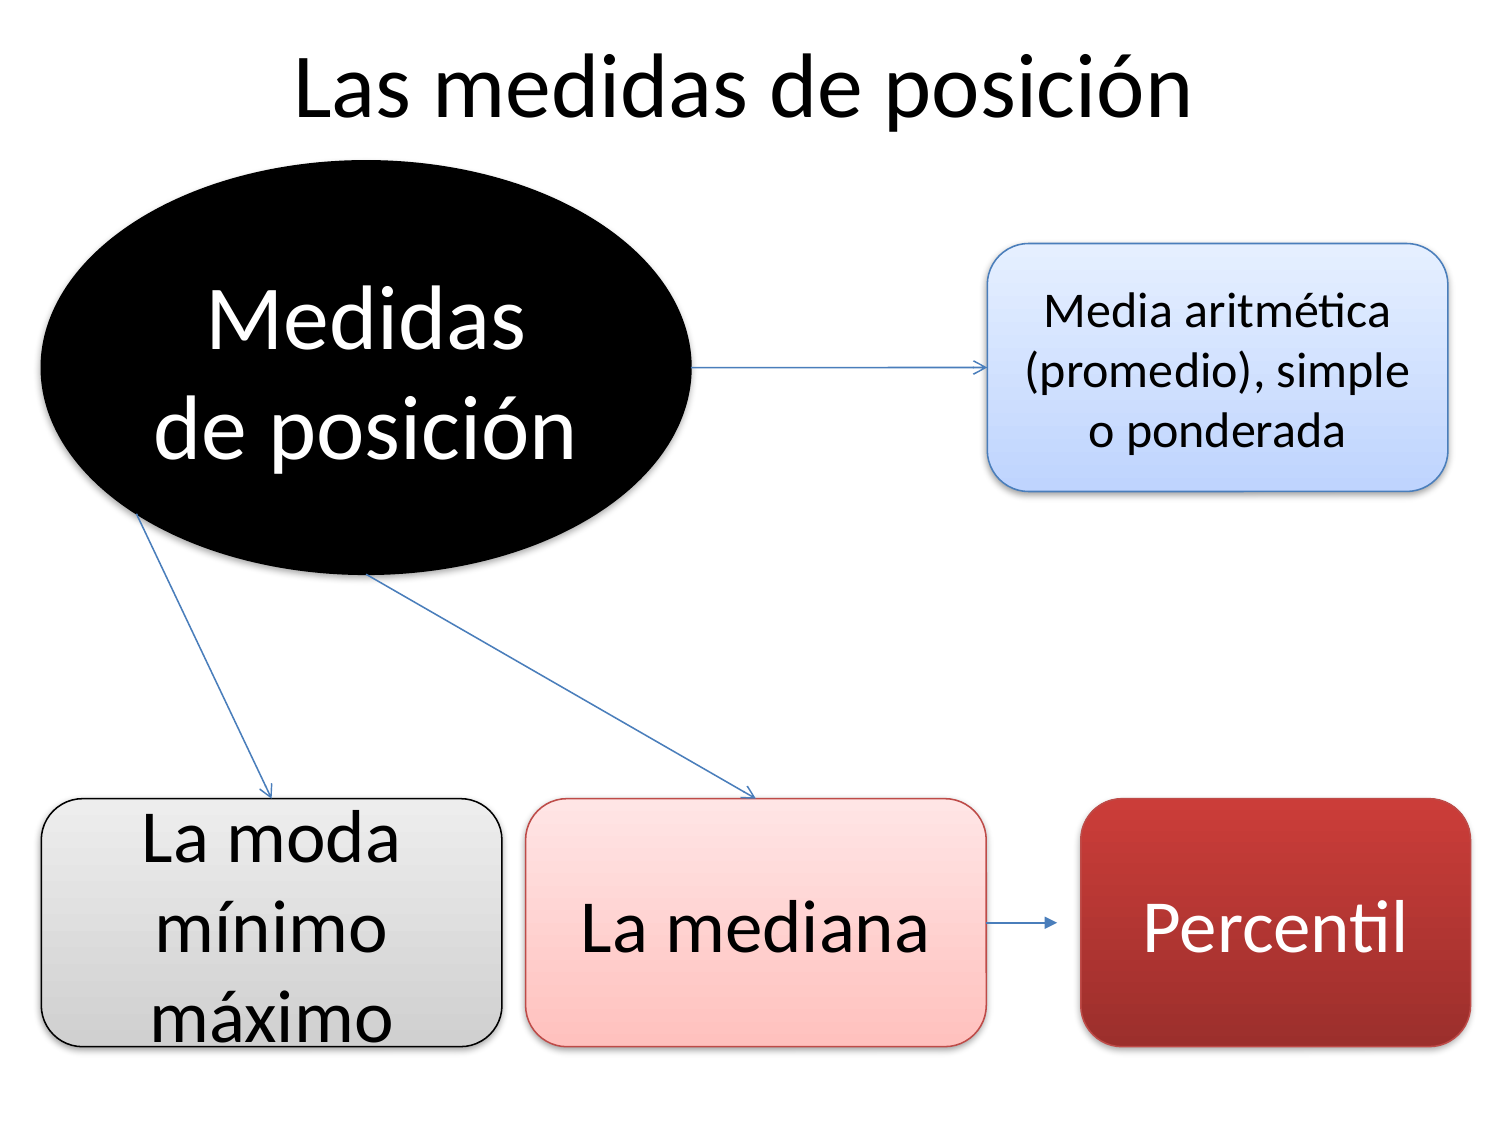

# Las medidas de posición
Medidas de posición
Media aritmética (promedio), simple o ponderada
La moda mínimo máximo
La mediana
Percentil